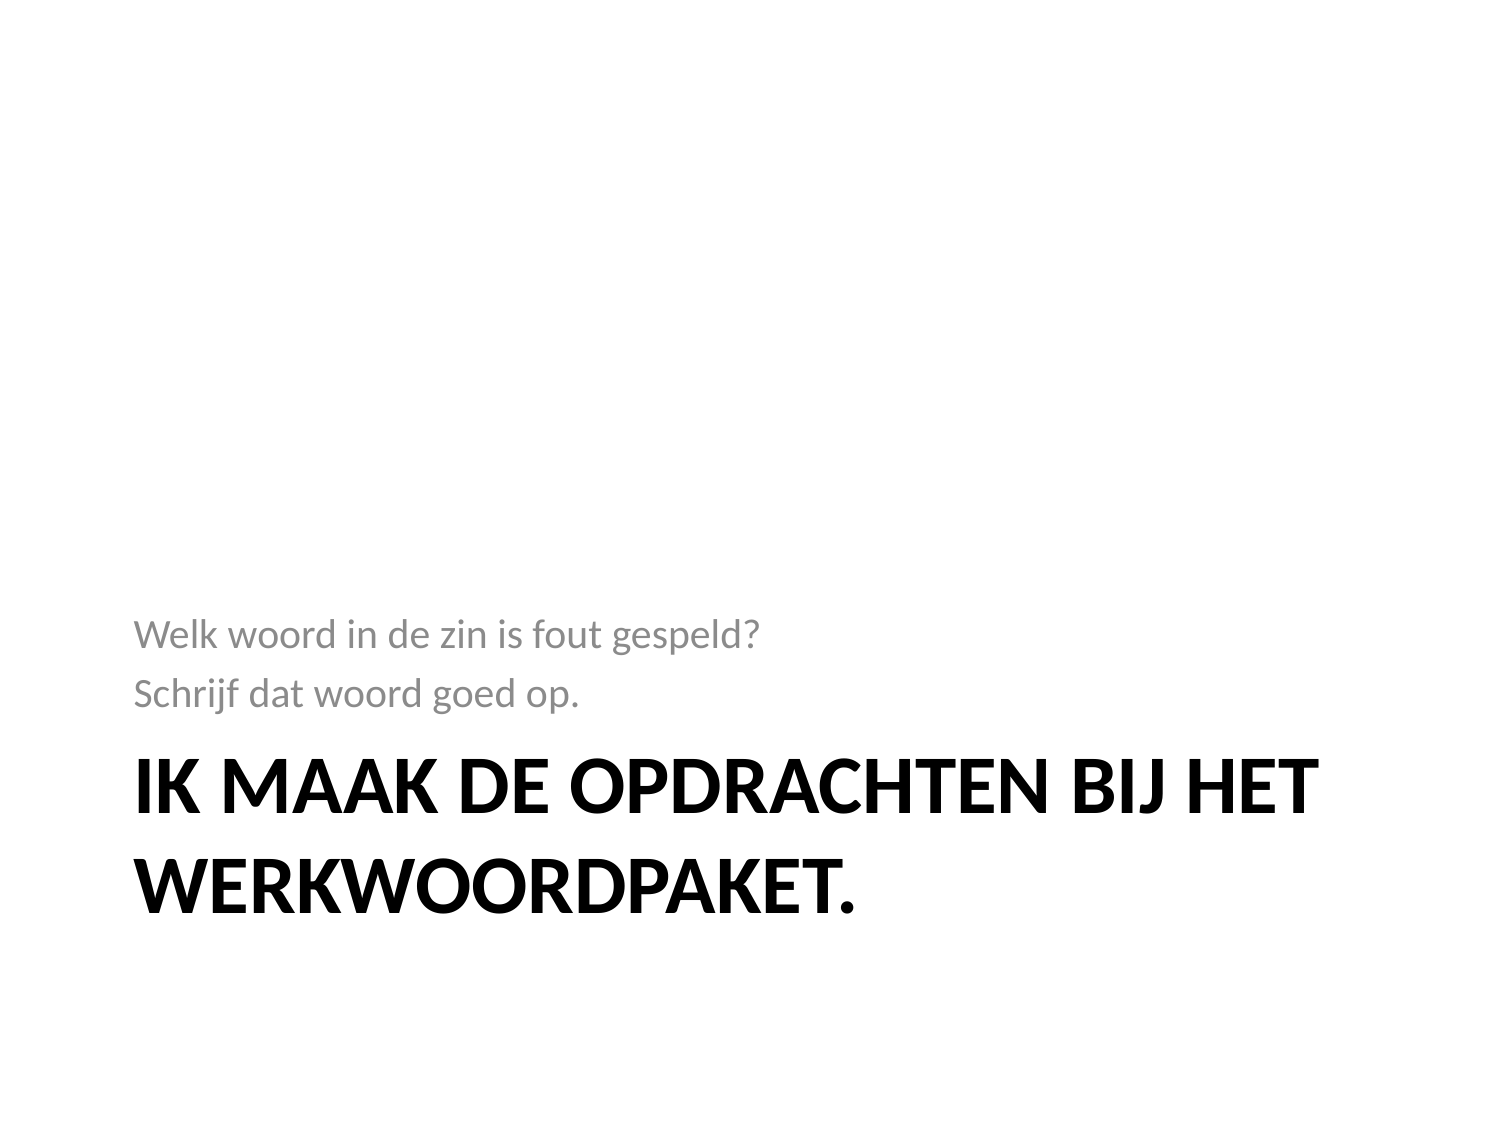

Welk woord in de zin is fout gespeld?
Schrijf dat woord goed op.
# Ik maak de opdrachten bij het werkwoordpaket.